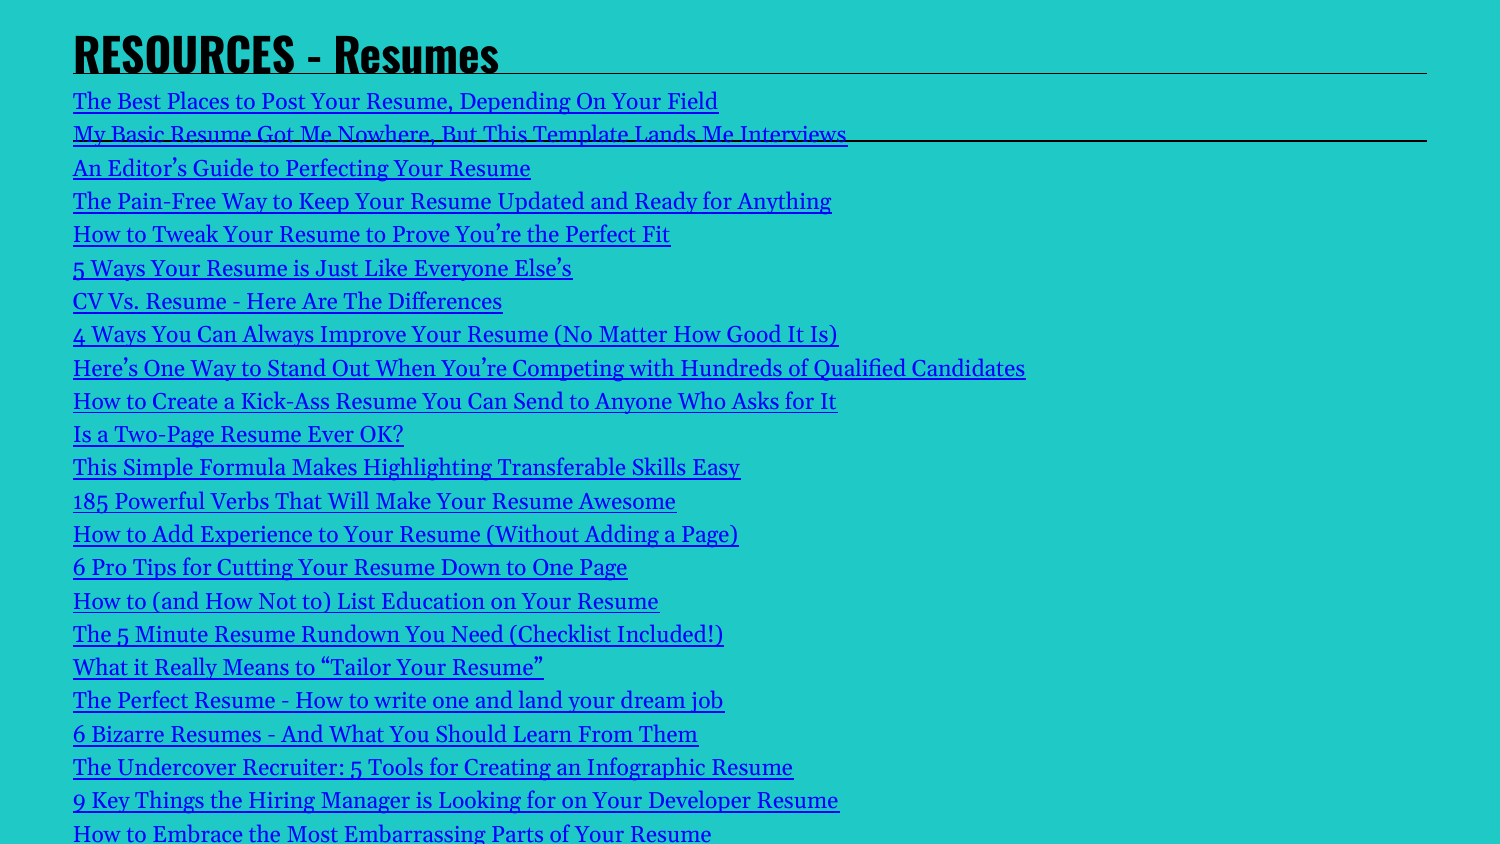

RESOURCES - Resumes

The Best Places to Post Your Resume, Depending On Your Field
My Basic Resume Got Me Nowhere, But This Template Lands Me Interviews
An Editor’s Guide to Perfecting Your Resume
The Pain-Free Way to Keep Your Resume Updated and Ready for Anything
How to Tweak Your Resume to Prove You’re the Perfect Fit
5 Ways Your Resume is Just Like Everyone Else’s
CV Vs. Resume - Here Are The Differences
4 Ways You Can Always Improve Your Resume (No Matter How Good It Is)
Here’s One Way to Stand Out When You’re Competing with Hundreds of Qualified Candidates
How to Create a Kick-Ass Resume You Can Send to Anyone Who Asks for It
Is a Two-Page Resume Ever OK?
This Simple Formula Makes Highlighting Transferable Skills Easy
185 Powerful Verbs That Will Make Your Resume Awesome
How to Add Experience to Your Resume (Without Adding a Page)
6 Pro Tips for Cutting Your Resume Down to One Page
How to (and How Not to) List Education on Your Resume
The 5 Minute Resume Rundown You Need (Checklist Included!)
What it Really Means to “Tailor Your Resume”
The Perfect Resume - How to write one and land your dream job
6 Bizarre Resumes - And What You Should Learn From Them
The Undercover Recruiter: 5 Tools for Creating an Infographic Resume
9 Key Things the Hiring Manager is Looking for on Your Developer Resume
How to Embrace the Most Embarrassing Parts of Your Resume
How to Quantify your Accomplishments